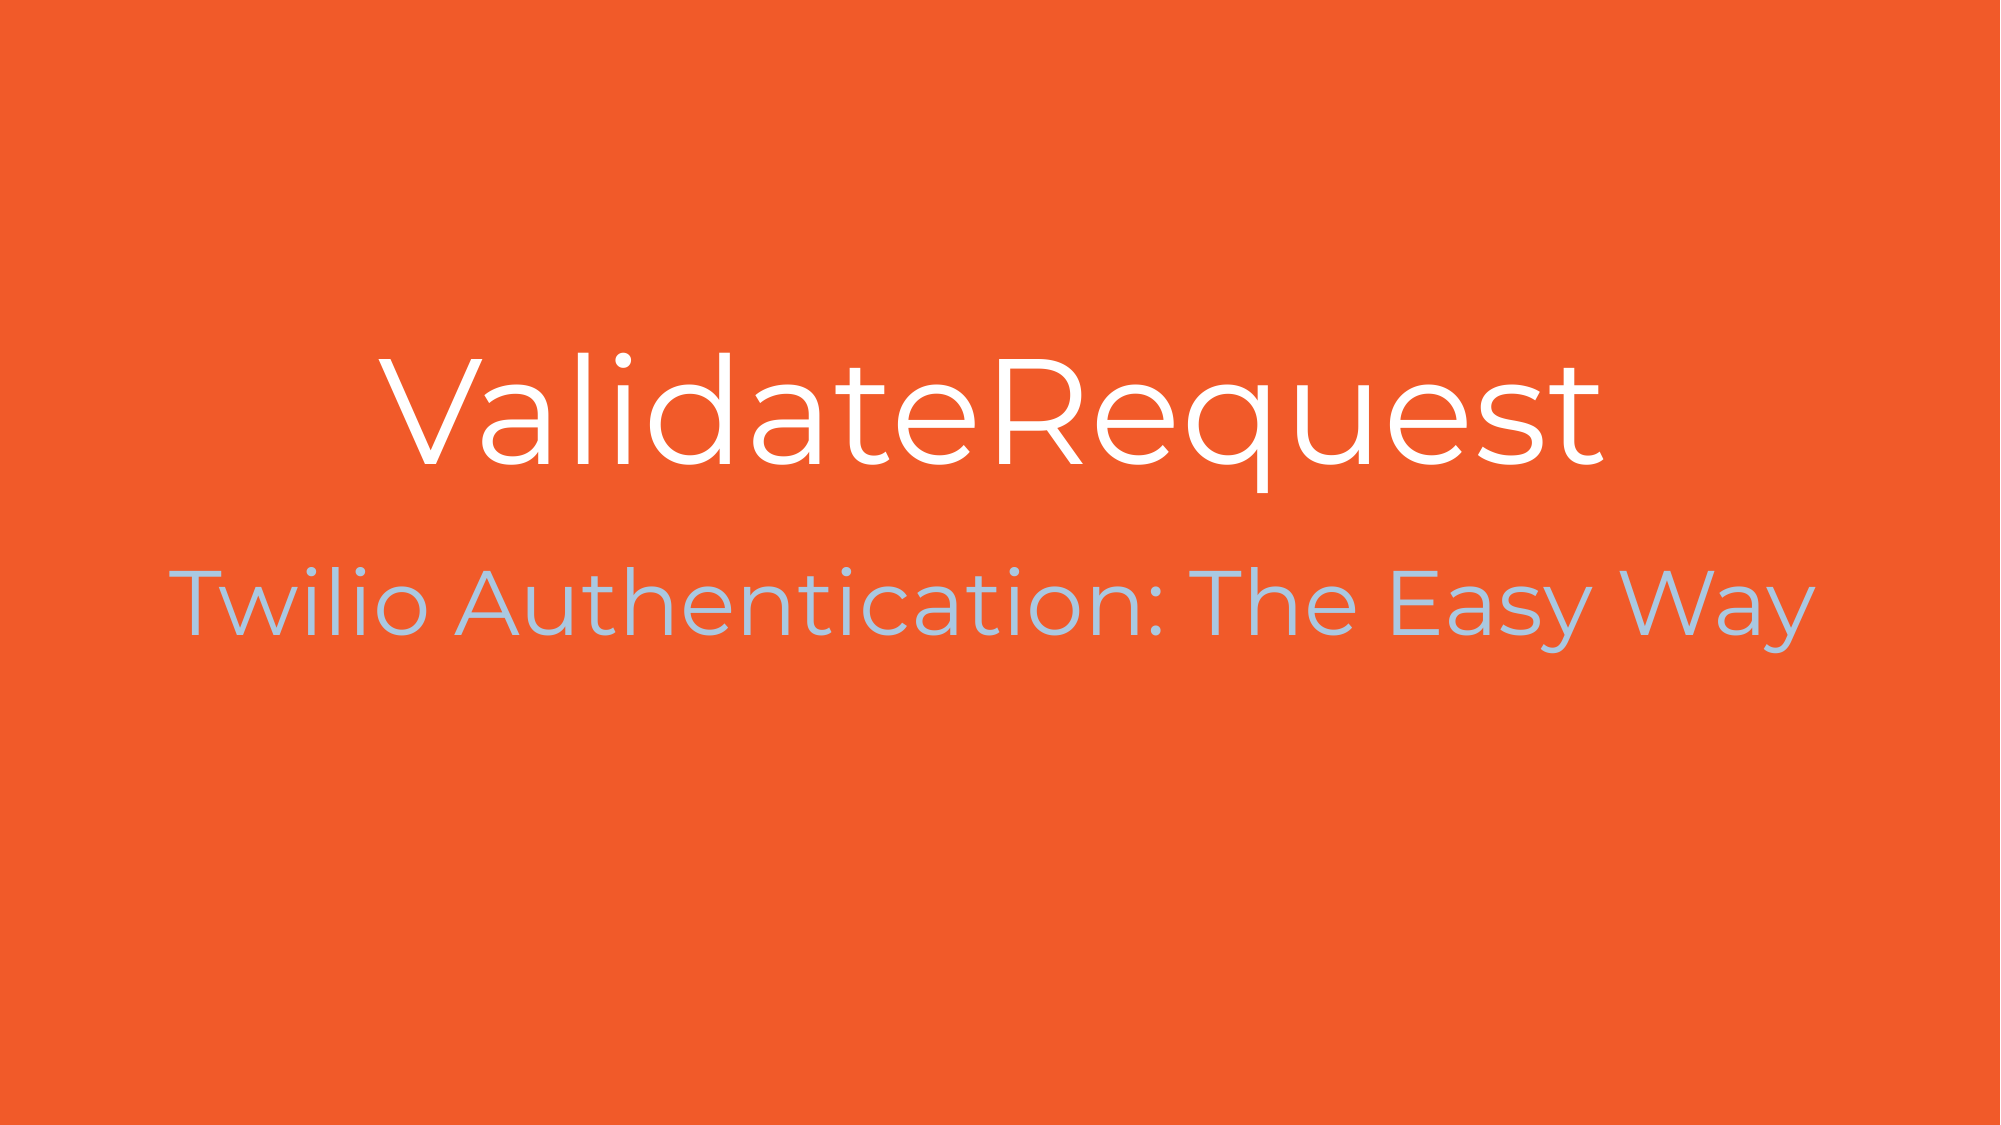

# ValidateRequest
Twilio Authentication: The Easy Way